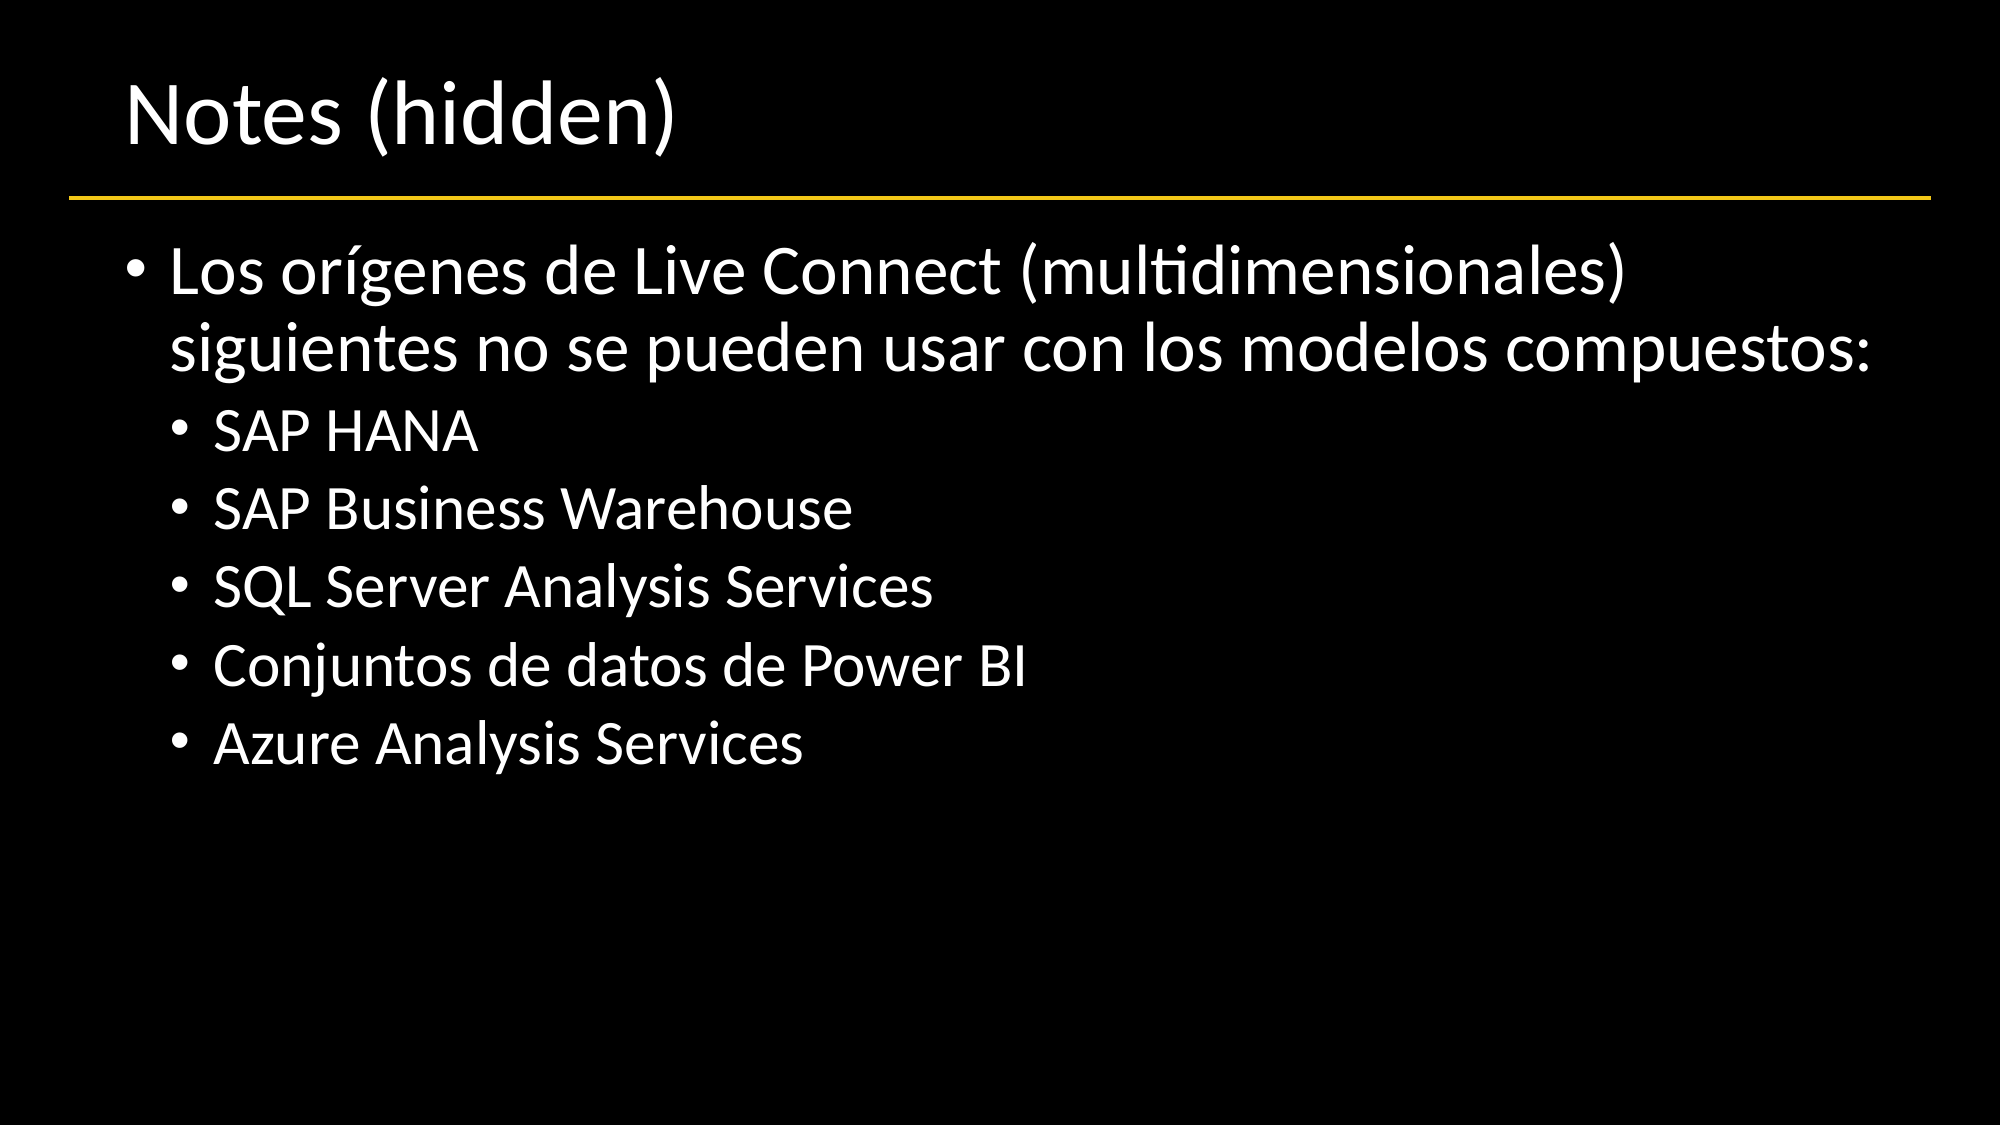

# Notes (hidden)
Los orígenes de Live Connect (multidimensionales) siguientes no se pueden usar con los modelos compuestos:
SAP HANA
SAP Business Warehouse
SQL Server Analysis Services
Conjuntos de datos de Power BI
Azure Analysis Services